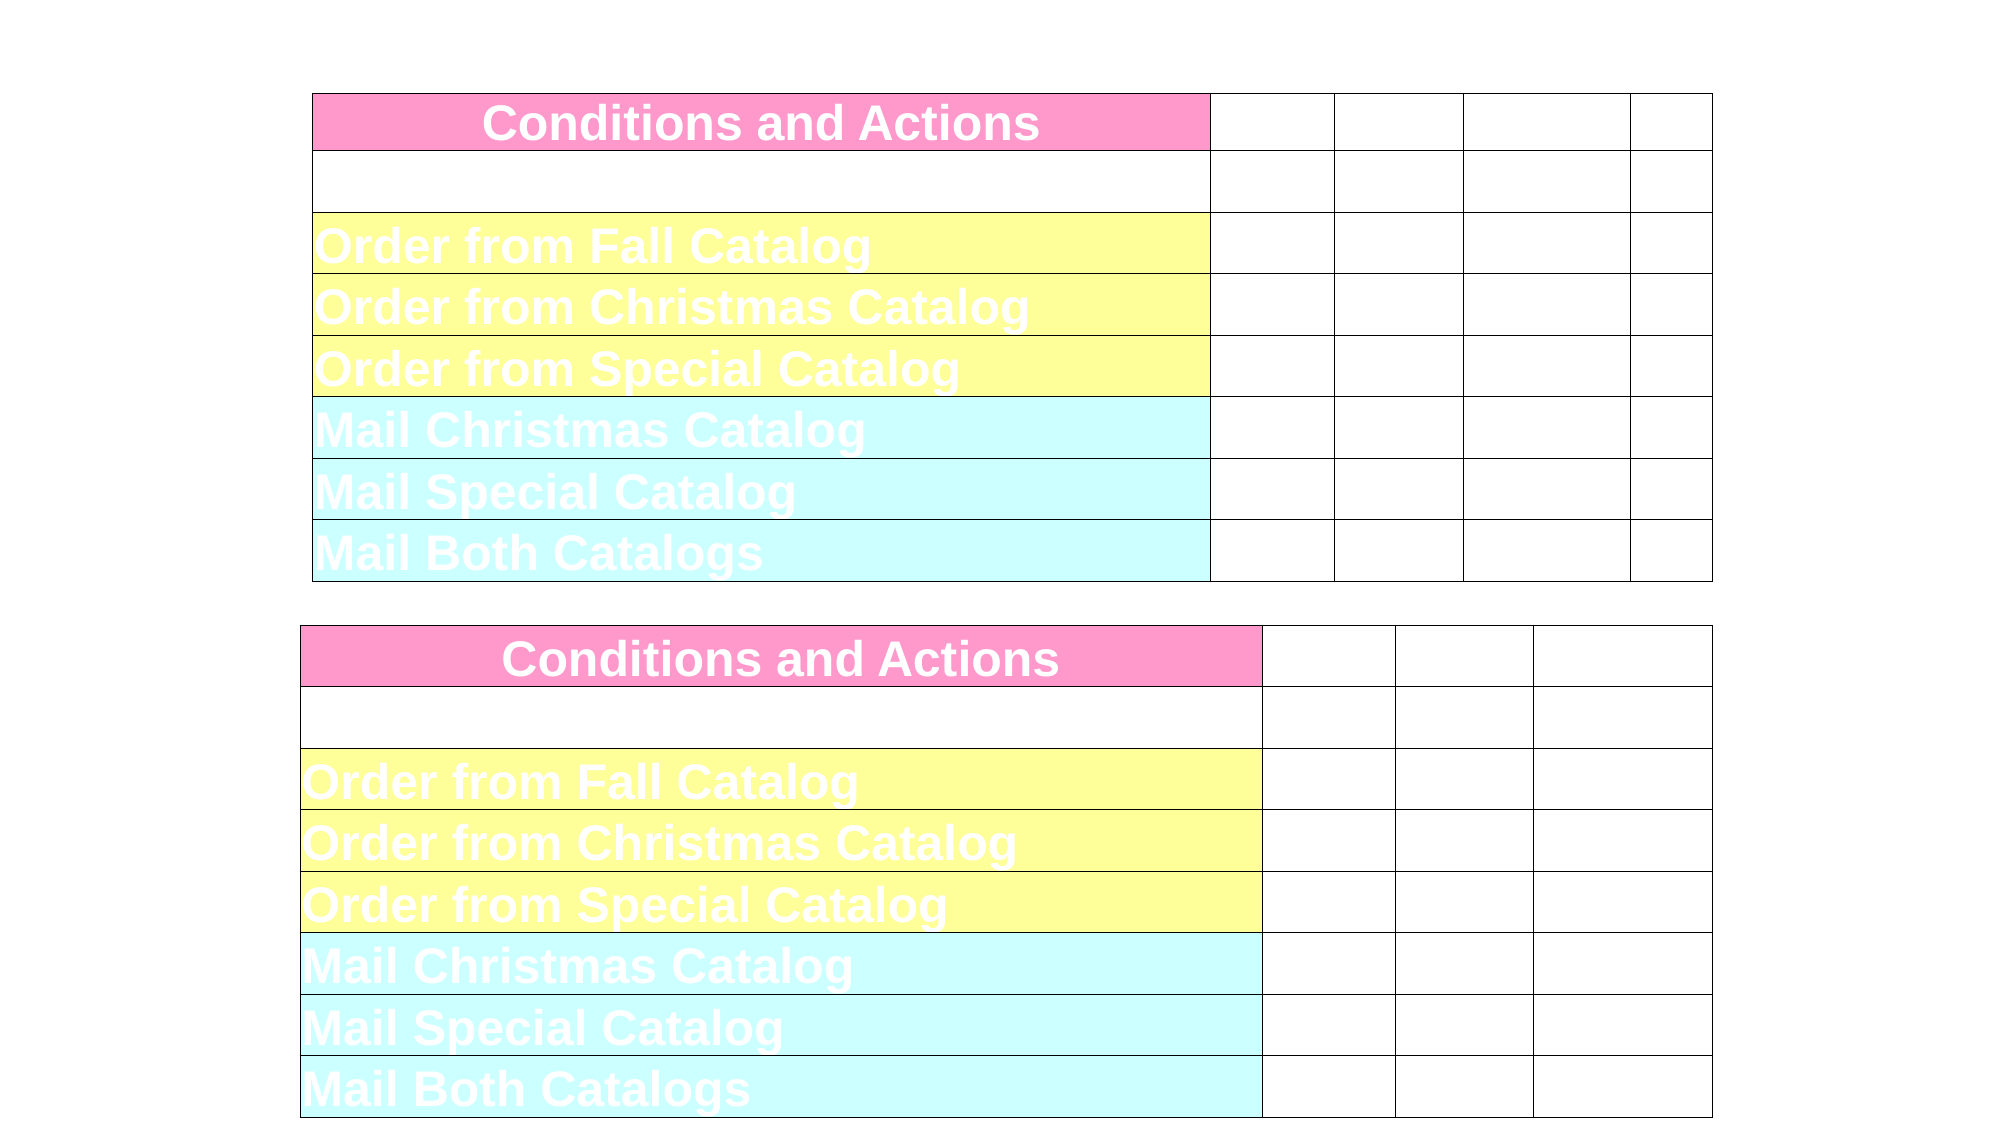

| Conditions and Actions | 1& 5 | 3 & 7 | 2,4 | 6,8 |
| --- | --- | --- | --- | --- |
|  |  |  |  |  |
| Order from Fall Catalog | - | - | Y | N |
| Order from Christmas Catalog | Y | N | - | - |
| Order from Special Catalog | Y | Y | N | N |
| Mail Christmas Catalog |  |  | X | X |
| Mail Special Catalog |  | X |  |  |
| Mail Both Catalogs | X |  |  |  |
| Conditions and Actions | 1& 5 | 3 & 7 | 2,4,6,8 |
| --- | --- | --- | --- |
|  |  |  |  |
| Order from Fall Catalog | - | - | - |
| Order from Christmas Catalog | Y | - | - |
| Order from Special Catalog | Y | Y | N |
| Mail Christmas Catalog |  |  | X |
| Mail Special Catalog |  | X |  |
| Mail Both Catalogs | X |  |  |